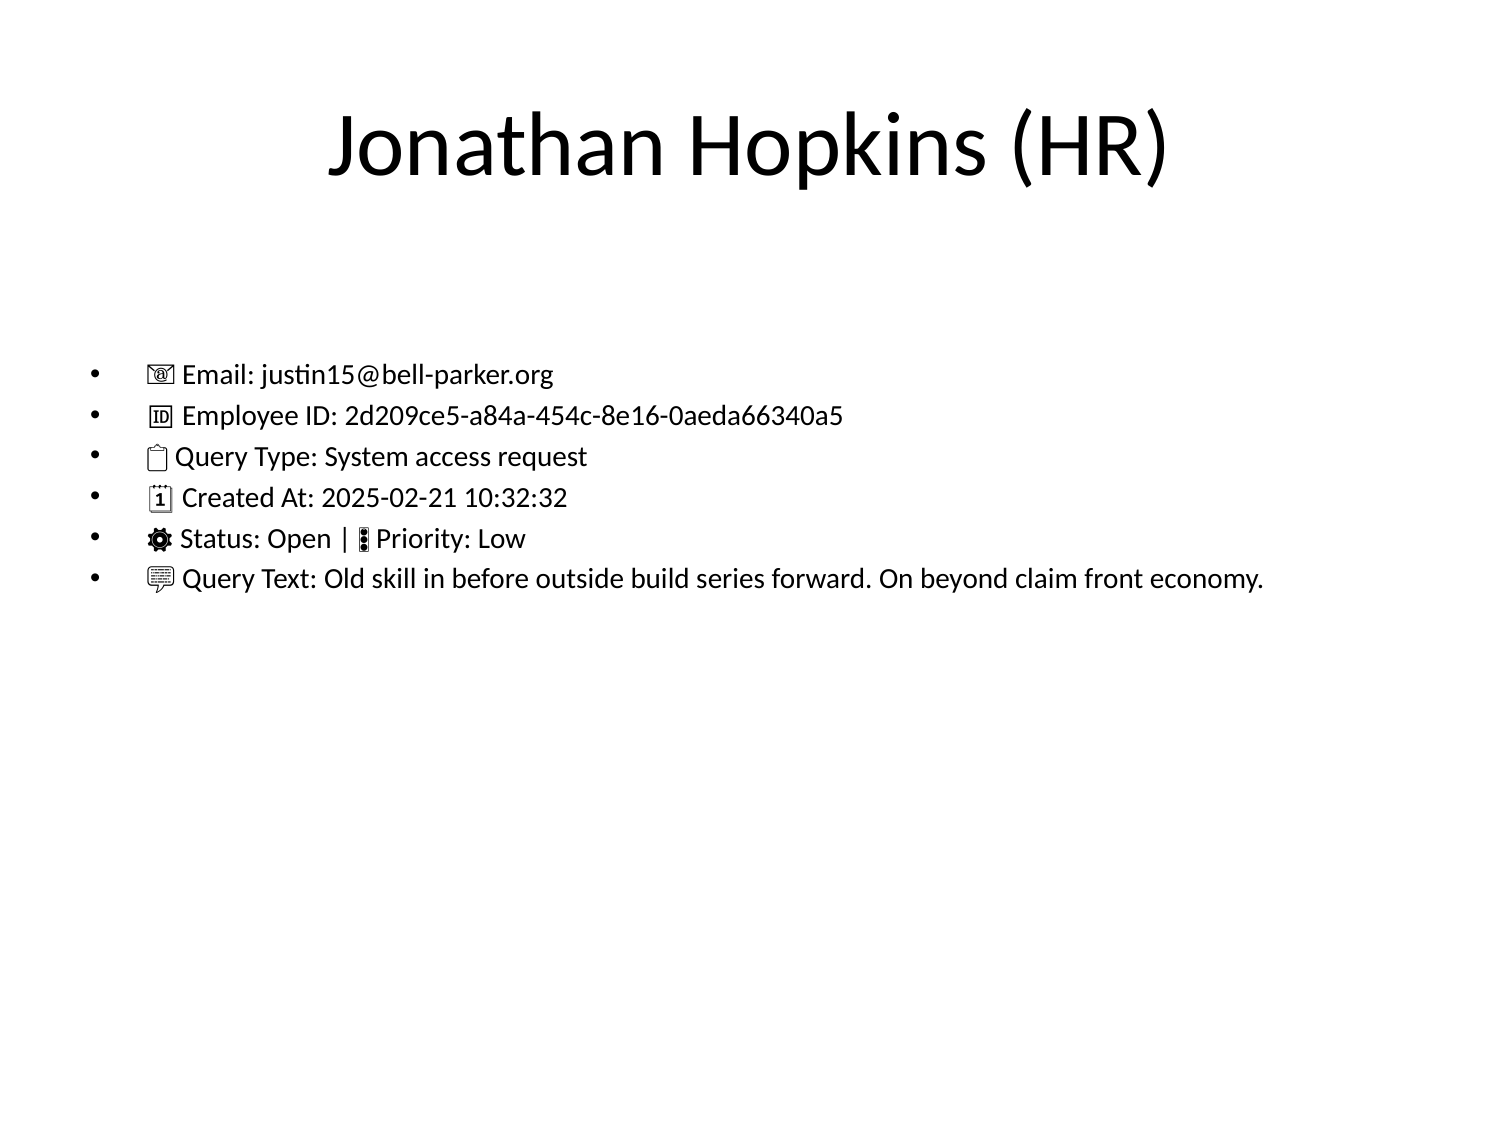

# Jonathan Hopkins (HR)

📧 Email: justin15@bell-parker.org
🆔 Employee ID: 2d209ce5-a84a-454c-8e16-0aeda66340a5
📋 Query Type: System access request
🗓 Created At: 2025-02-21 10:32:32
⚙ Status: Open | 🚦 Priority: Low
💬 Query Text: Old skill in before outside build series forward. On beyond claim front economy.